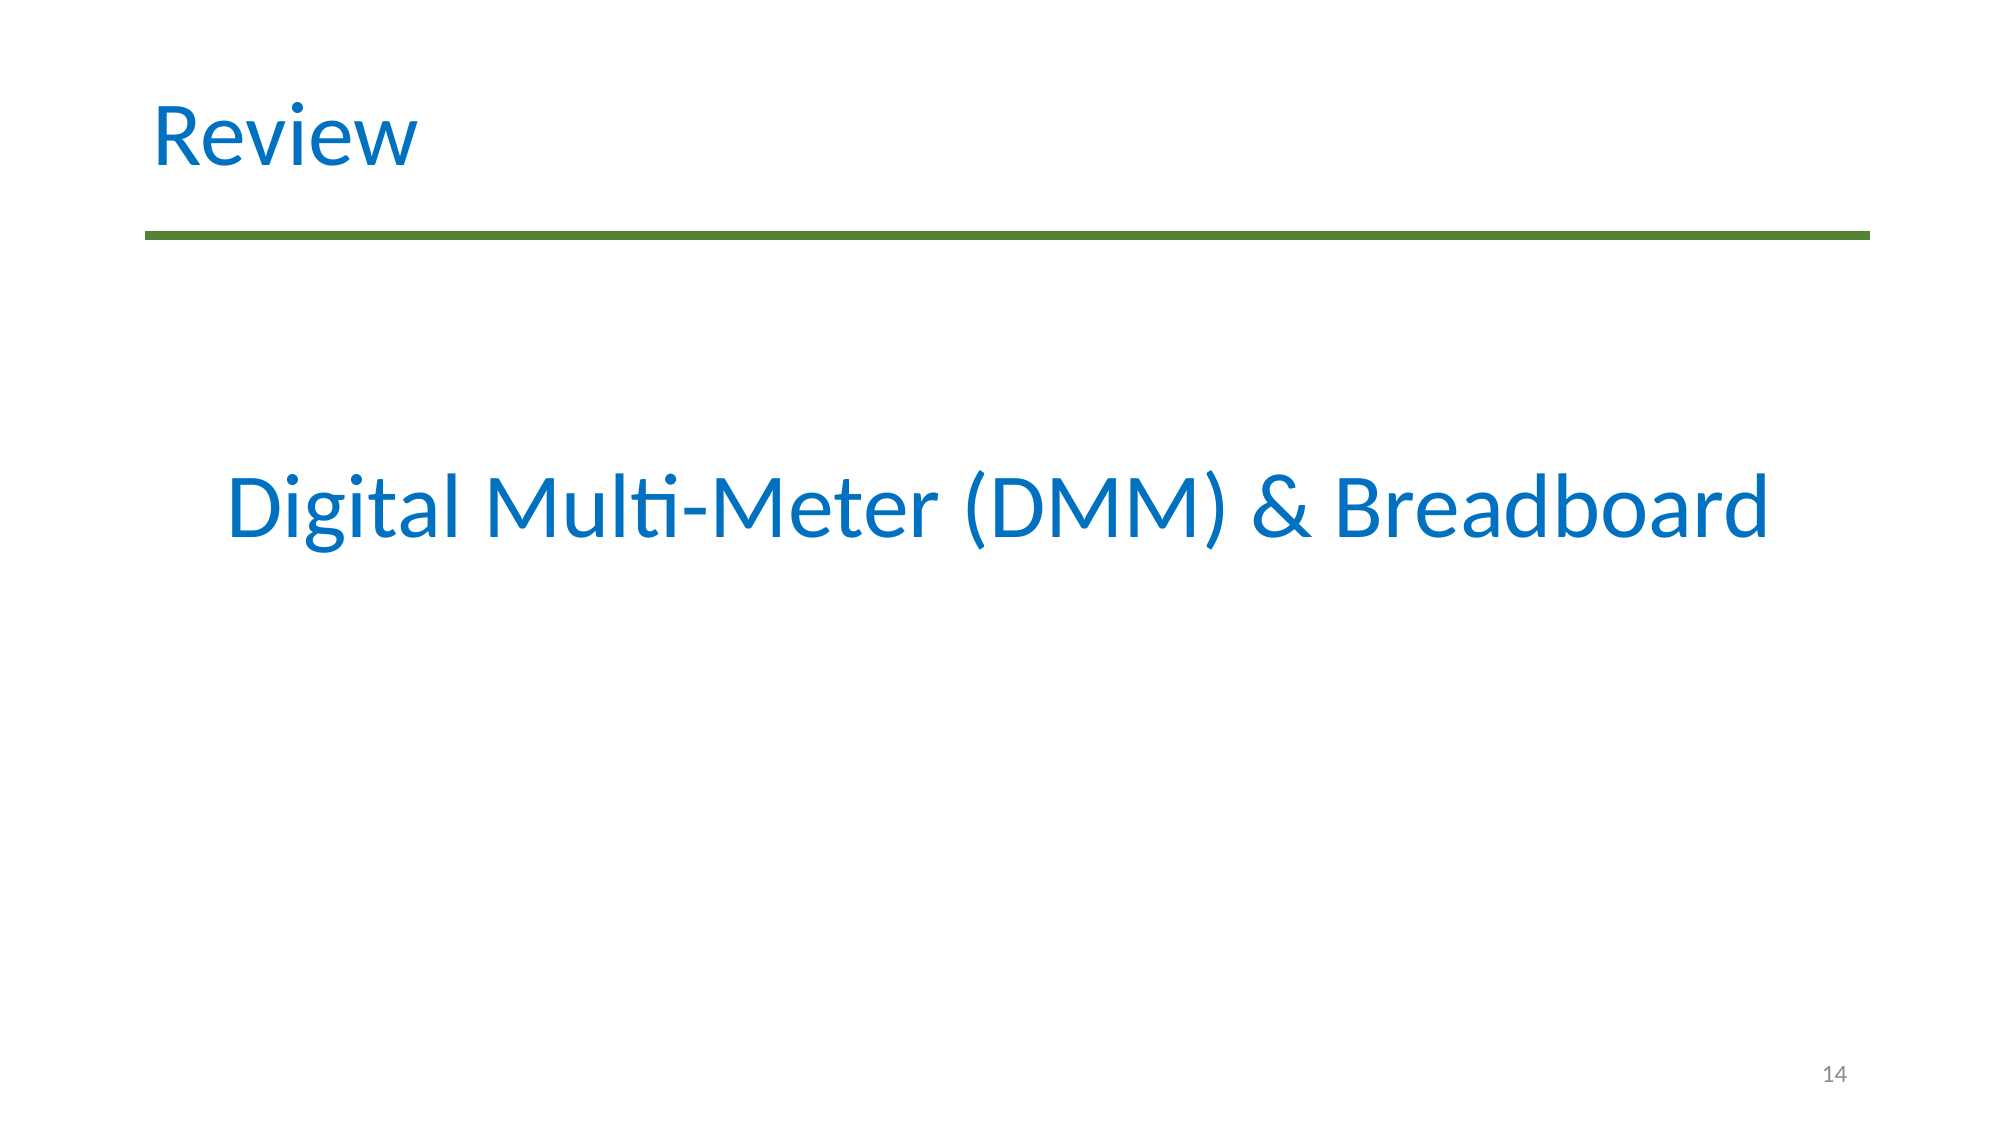

Review
# Digital Multi-Meter (DMM) & Breadboard
14